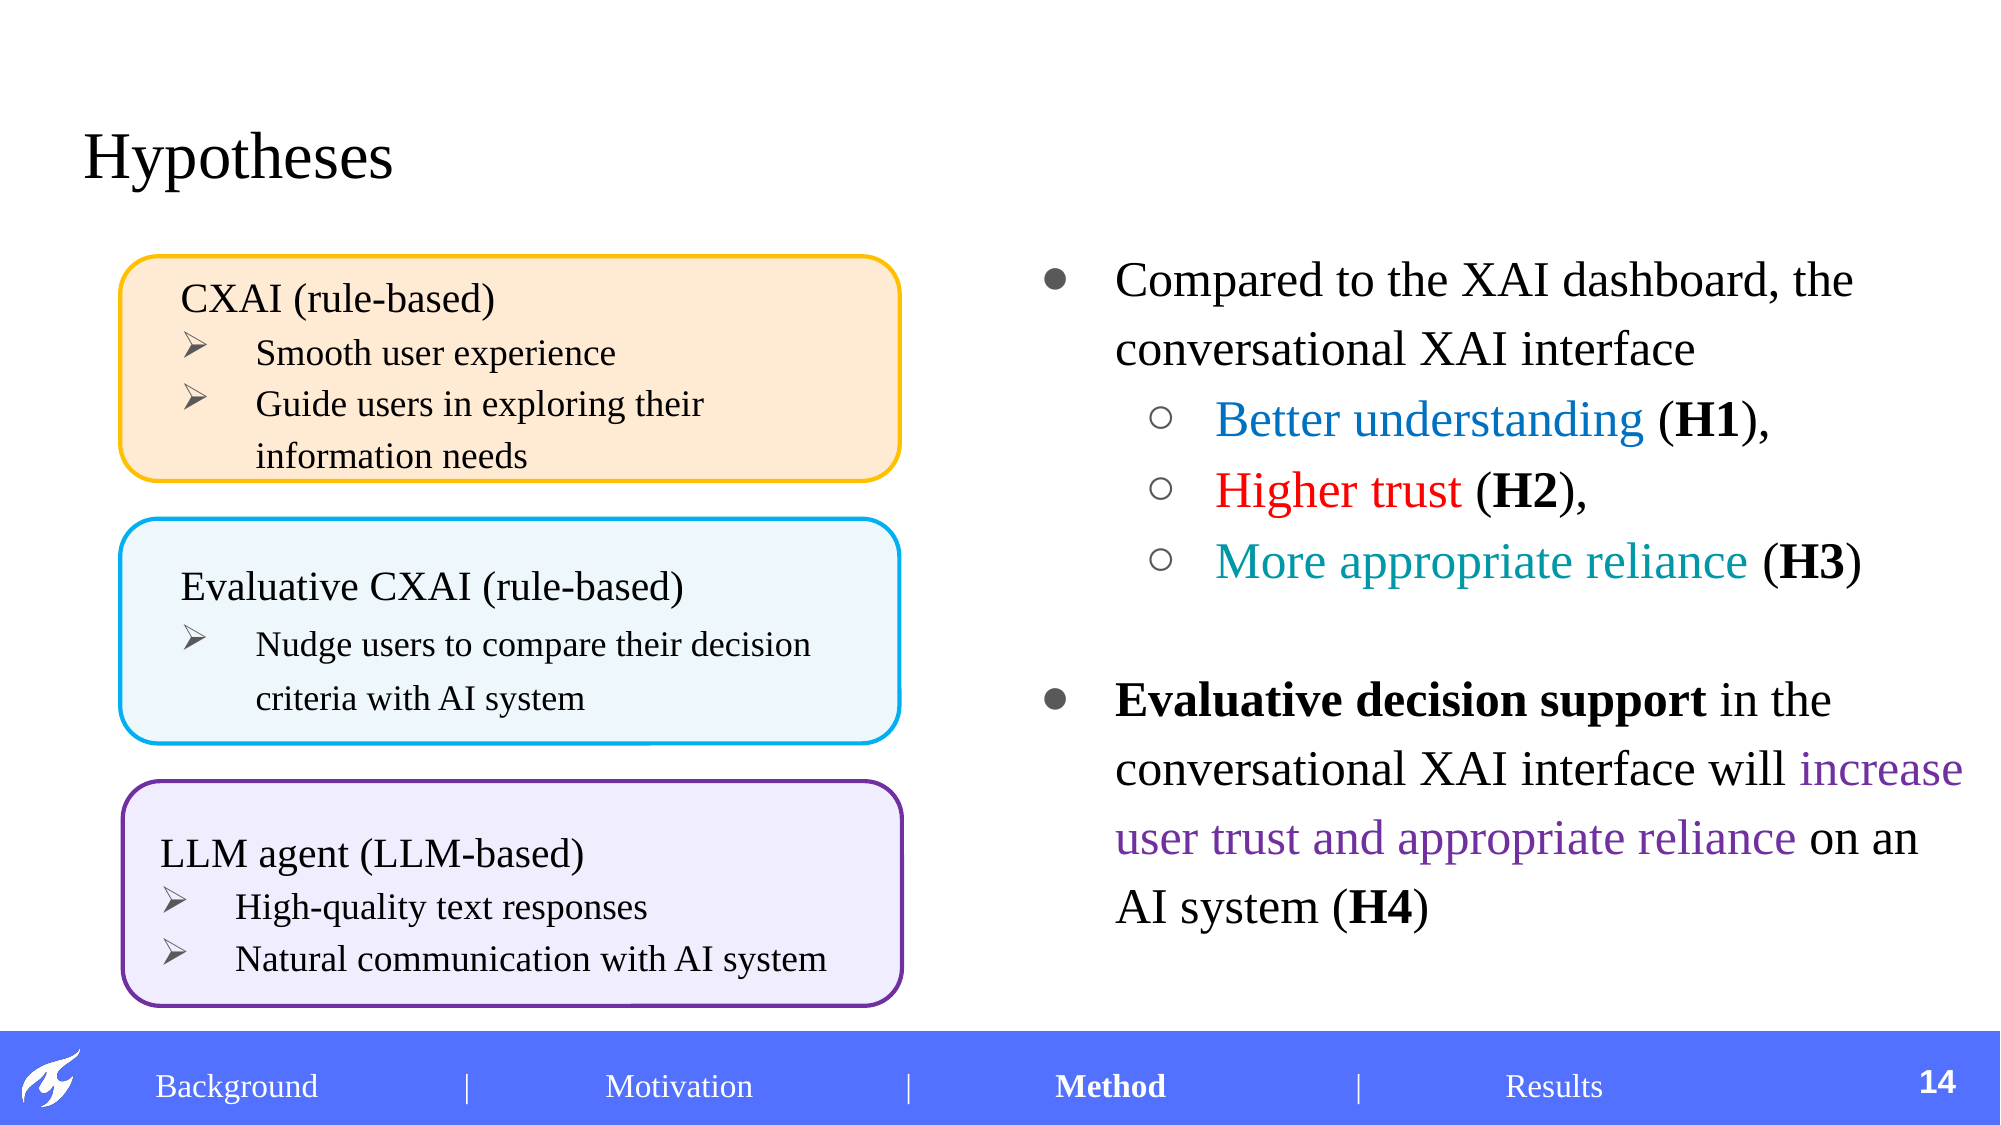

# Hypotheses
Compared to the XAI dashboard, the conversational XAI interface
Better understanding (H1),
Higher trust (H2),
More appropriate reliance (H3)

Evaluative decision support in the conversational XAI interface will increase user trust and appropriate reliance on an AI system (H4)

CXAI (rule-based)
Smooth user experience
Guide users in exploring their information needs

Evaluative CXAI (rule-based)
Nudge users to compare their decision criteria with AI system

LLM agent (LLM-based)
High-quality text responses
Natural communication with AI system
14
Background	 |	Motivation		|	Method		|	Results